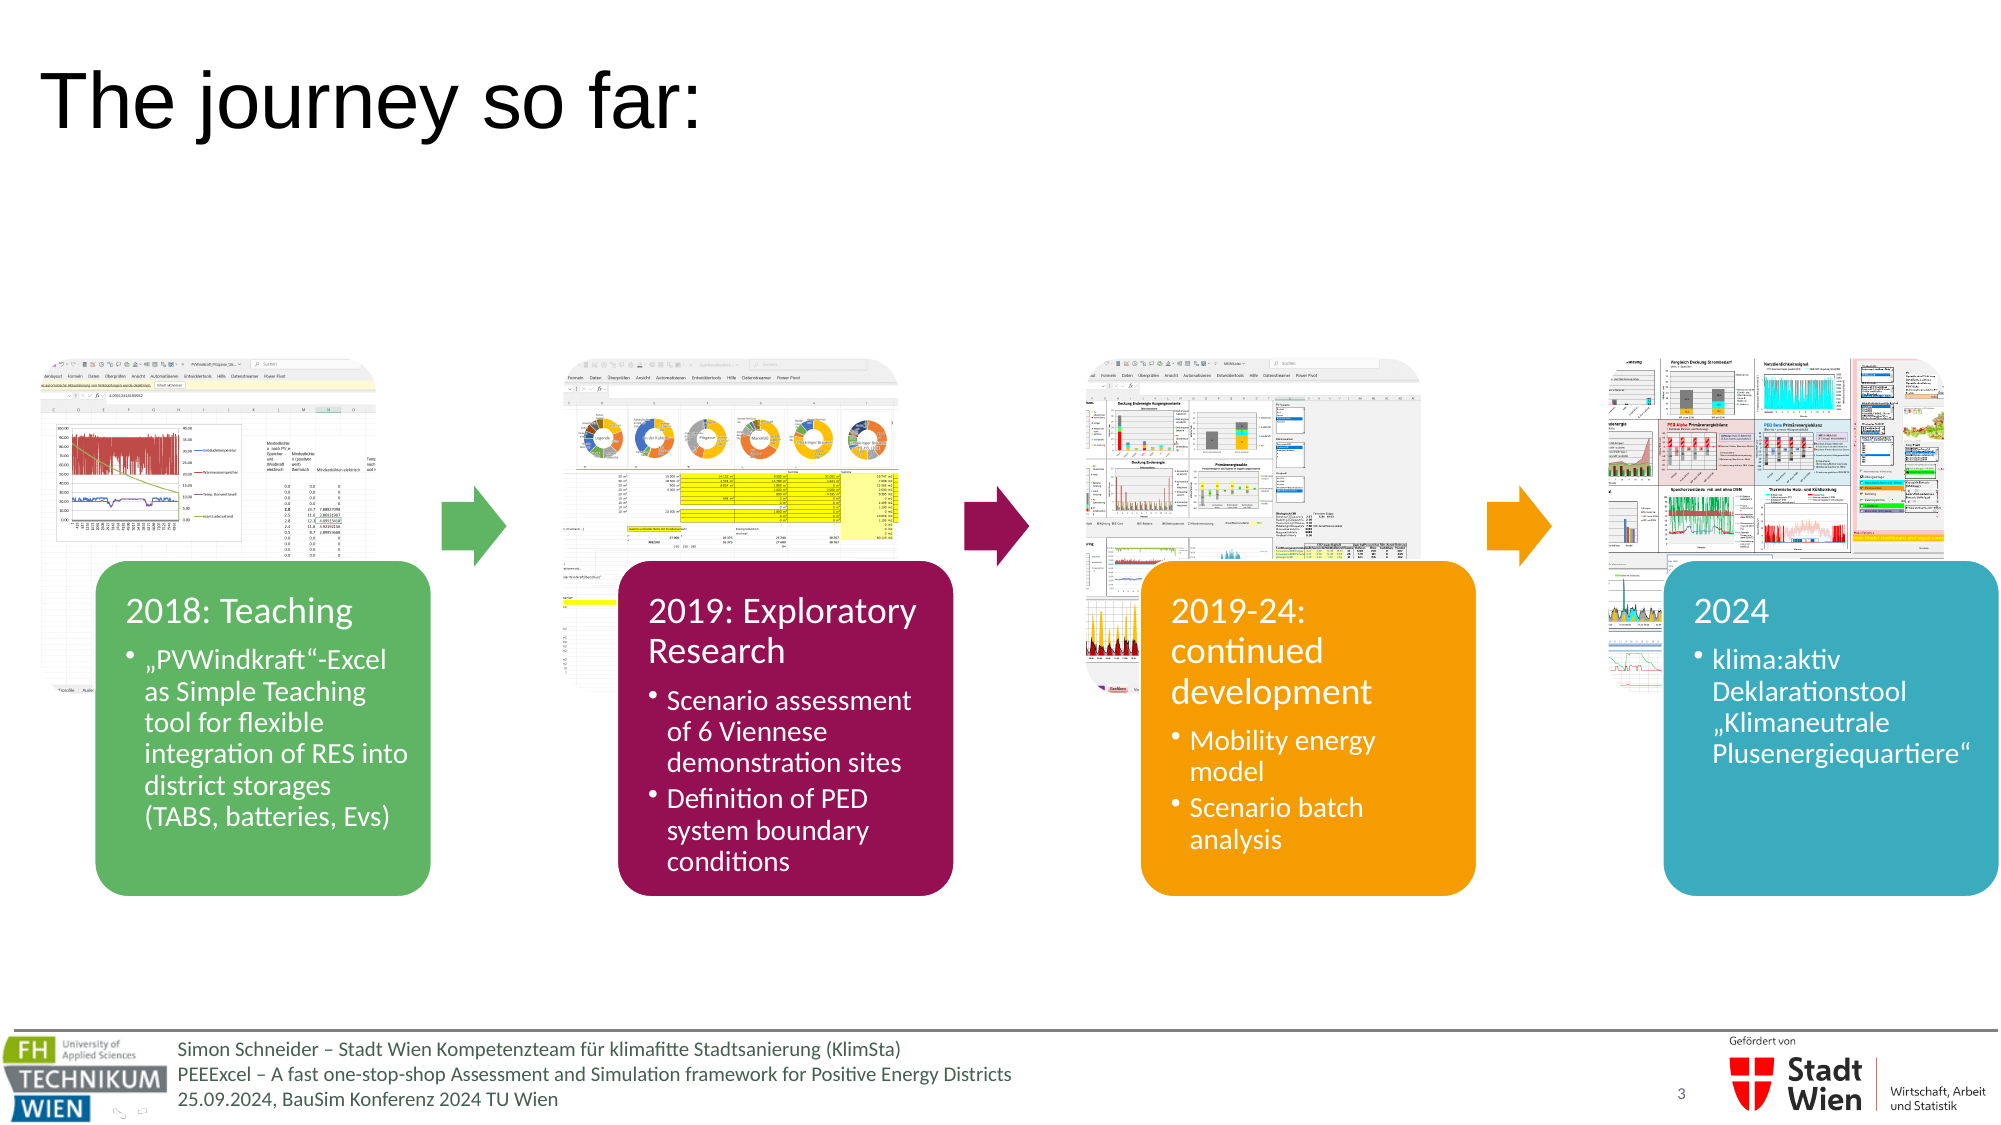

# The journey so far:
2018: Teaching
„PVWindkraft“-Excel as Simple Teaching tool for flexible integration of RES into district storages (TABS, batteries, Evs)

2019: Exploratory Research
Scenario assessment of 6 Viennese demonstration sites
Definition of PED system boundary conditions

2019-24: continued development
Mobility energy model
Scenario batch analysis

2024
klima:aktiv Deklarationstool „Klimaneutrale Plusenergiequartiere“

3